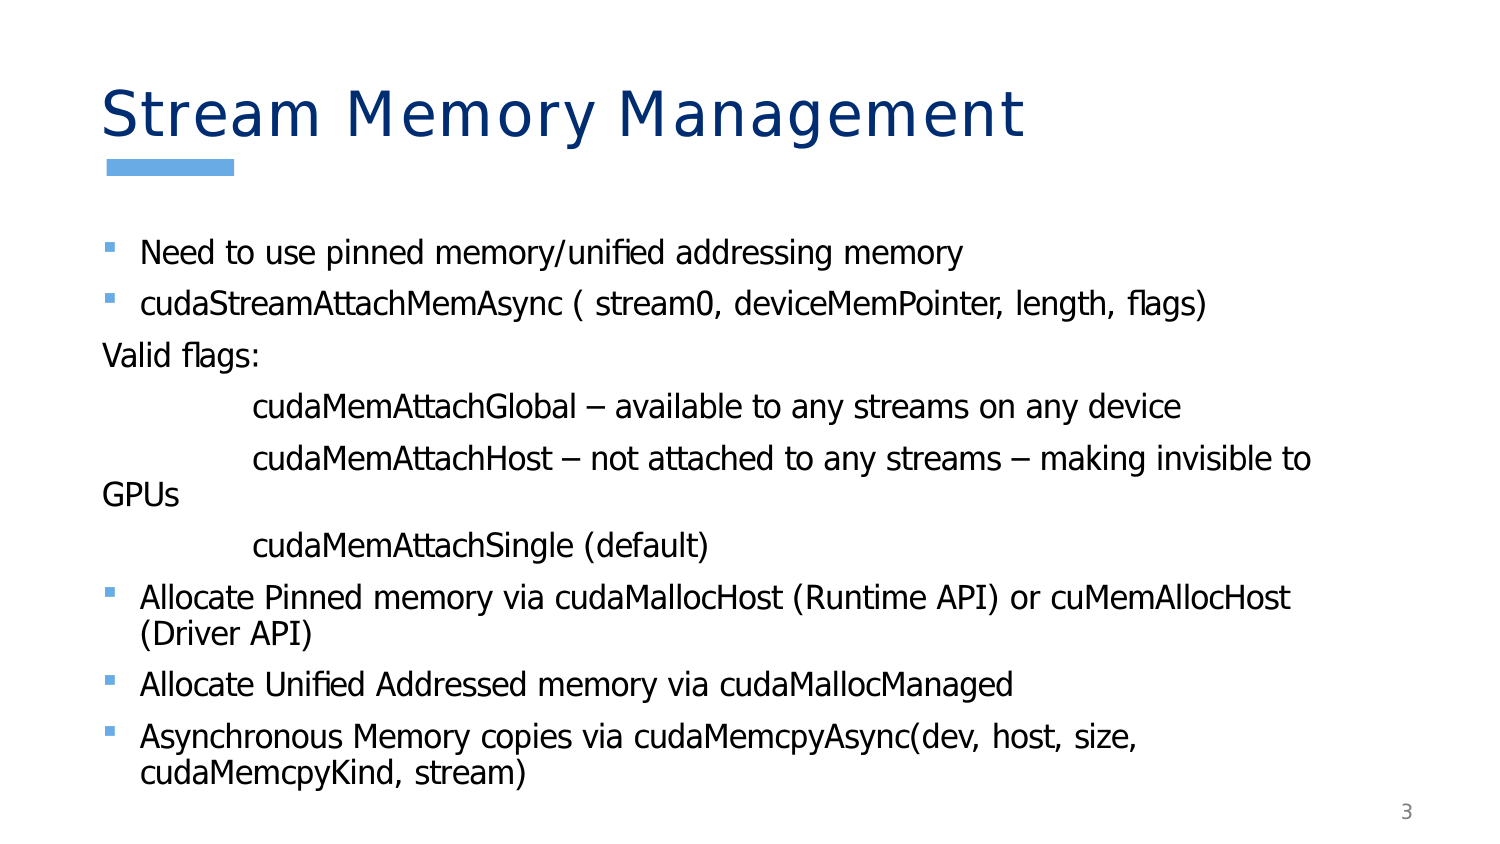

# Stream Memory Management
Need to use pinned memory/unified addressing memory
cudaStreamAttachMemAsync ( stream0, deviceMemPointer, length, flags)
Valid flags:
	cudaMemAttachGlobal – available to any streams on any device
	cudaMemAttachHost – not attached to any streams – making invisible to GPUs
	cudaMemAttachSingle (default)
Allocate Pinned memory via cudaMallocHost (Runtime API) or cuMemAllocHost (Driver API)
Allocate Unified Addressed memory via cudaMallocManaged
Asynchronous Memory copies via cudaMemcpyAsync(dev, host, size, cudaMemcpyKind, stream)